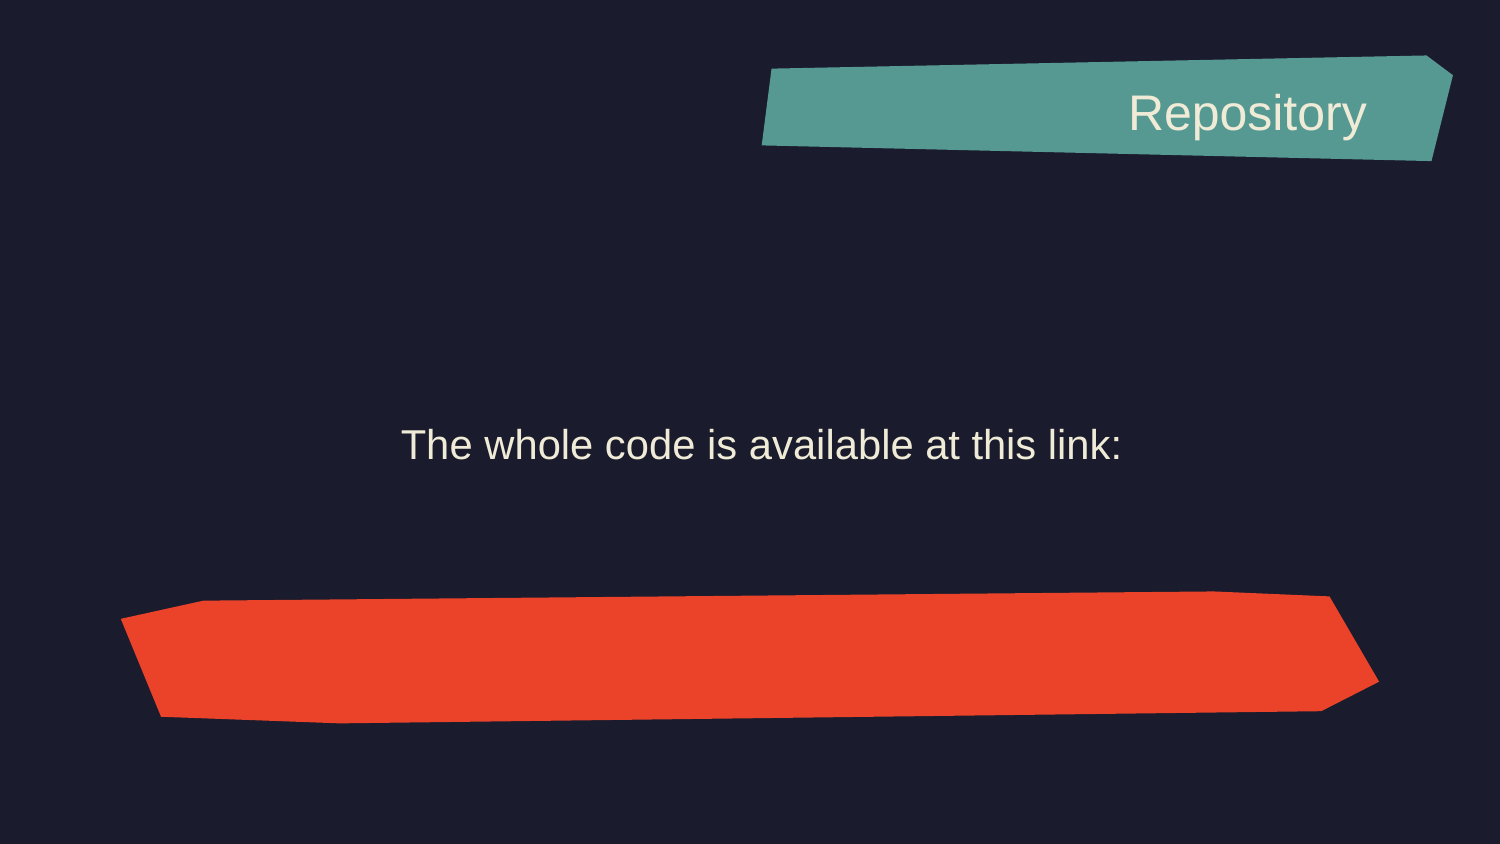

Repository
The whole code is available at this link: